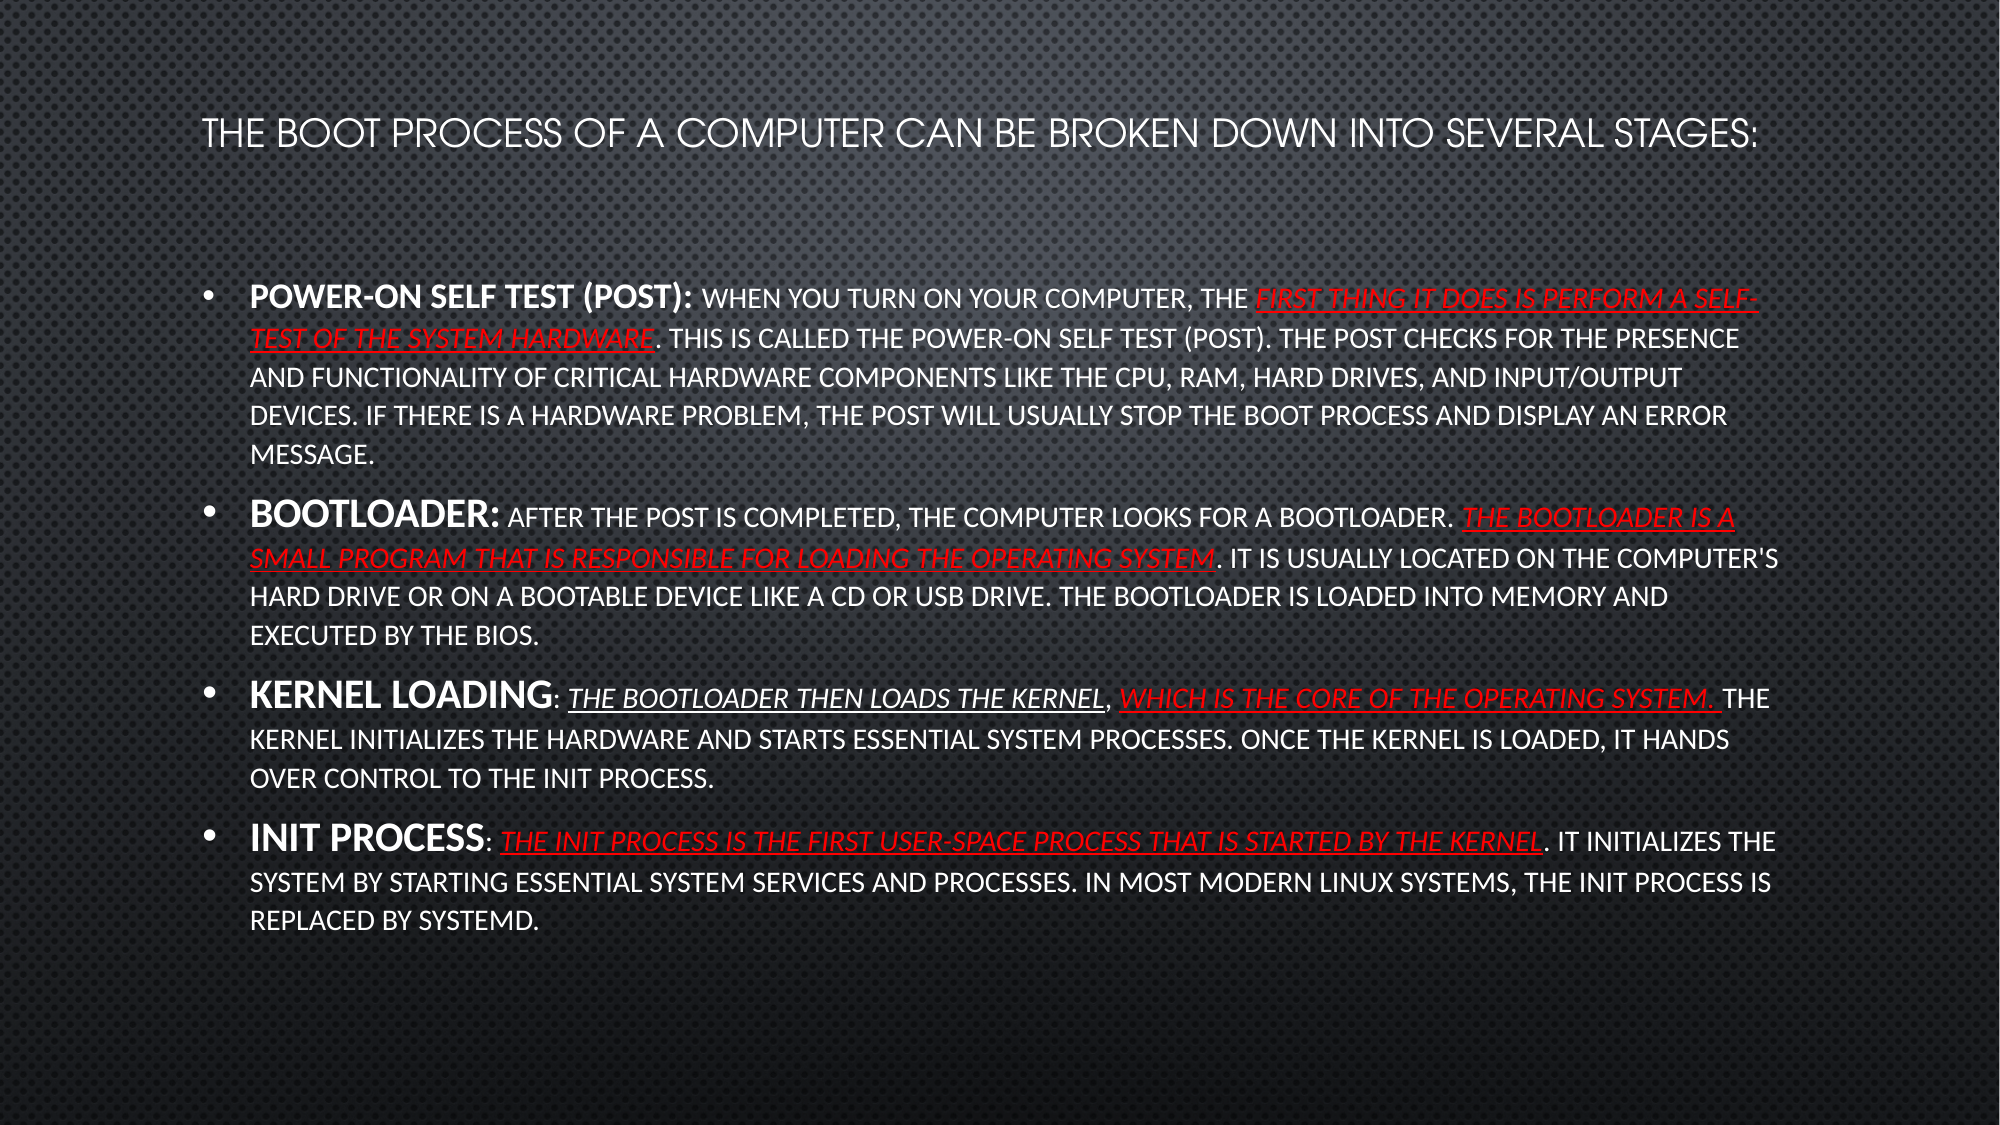

# The boot process of a computer can be broken down into several stages:
Power-On Self Test (POST): When you turn on your computer, the first thing it does is perform a self-test of the system hardware. This is called the Power-On Self Test (POST). The POST checks for the presence and functionality of critical hardware components like the CPU, RAM, hard drives, and input/output devices. If there is a hardware problem, the POST will usually stop the boot process and display an error message.
Bootloader: After the POST is completed, the computer looks for a bootloader. The bootloader is a small program that is responsible for loading the operating system. It is usually located on the computer's hard drive or on a bootable device like a CD or USB drive. The bootloader is loaded into memory and executed by the BIOS.
Kernel loading: The bootloader then loads the kernel, which is the core of the operating system. The kernel initializes the hardware and starts essential system processes. Once the kernel is loaded, it hands over control to the init process.
Init process: The init process is the first user-space process that is started by the kernel. It initializes the system by starting essential system services and processes. In most modern Linux systems, the init process is replaced by systemd.